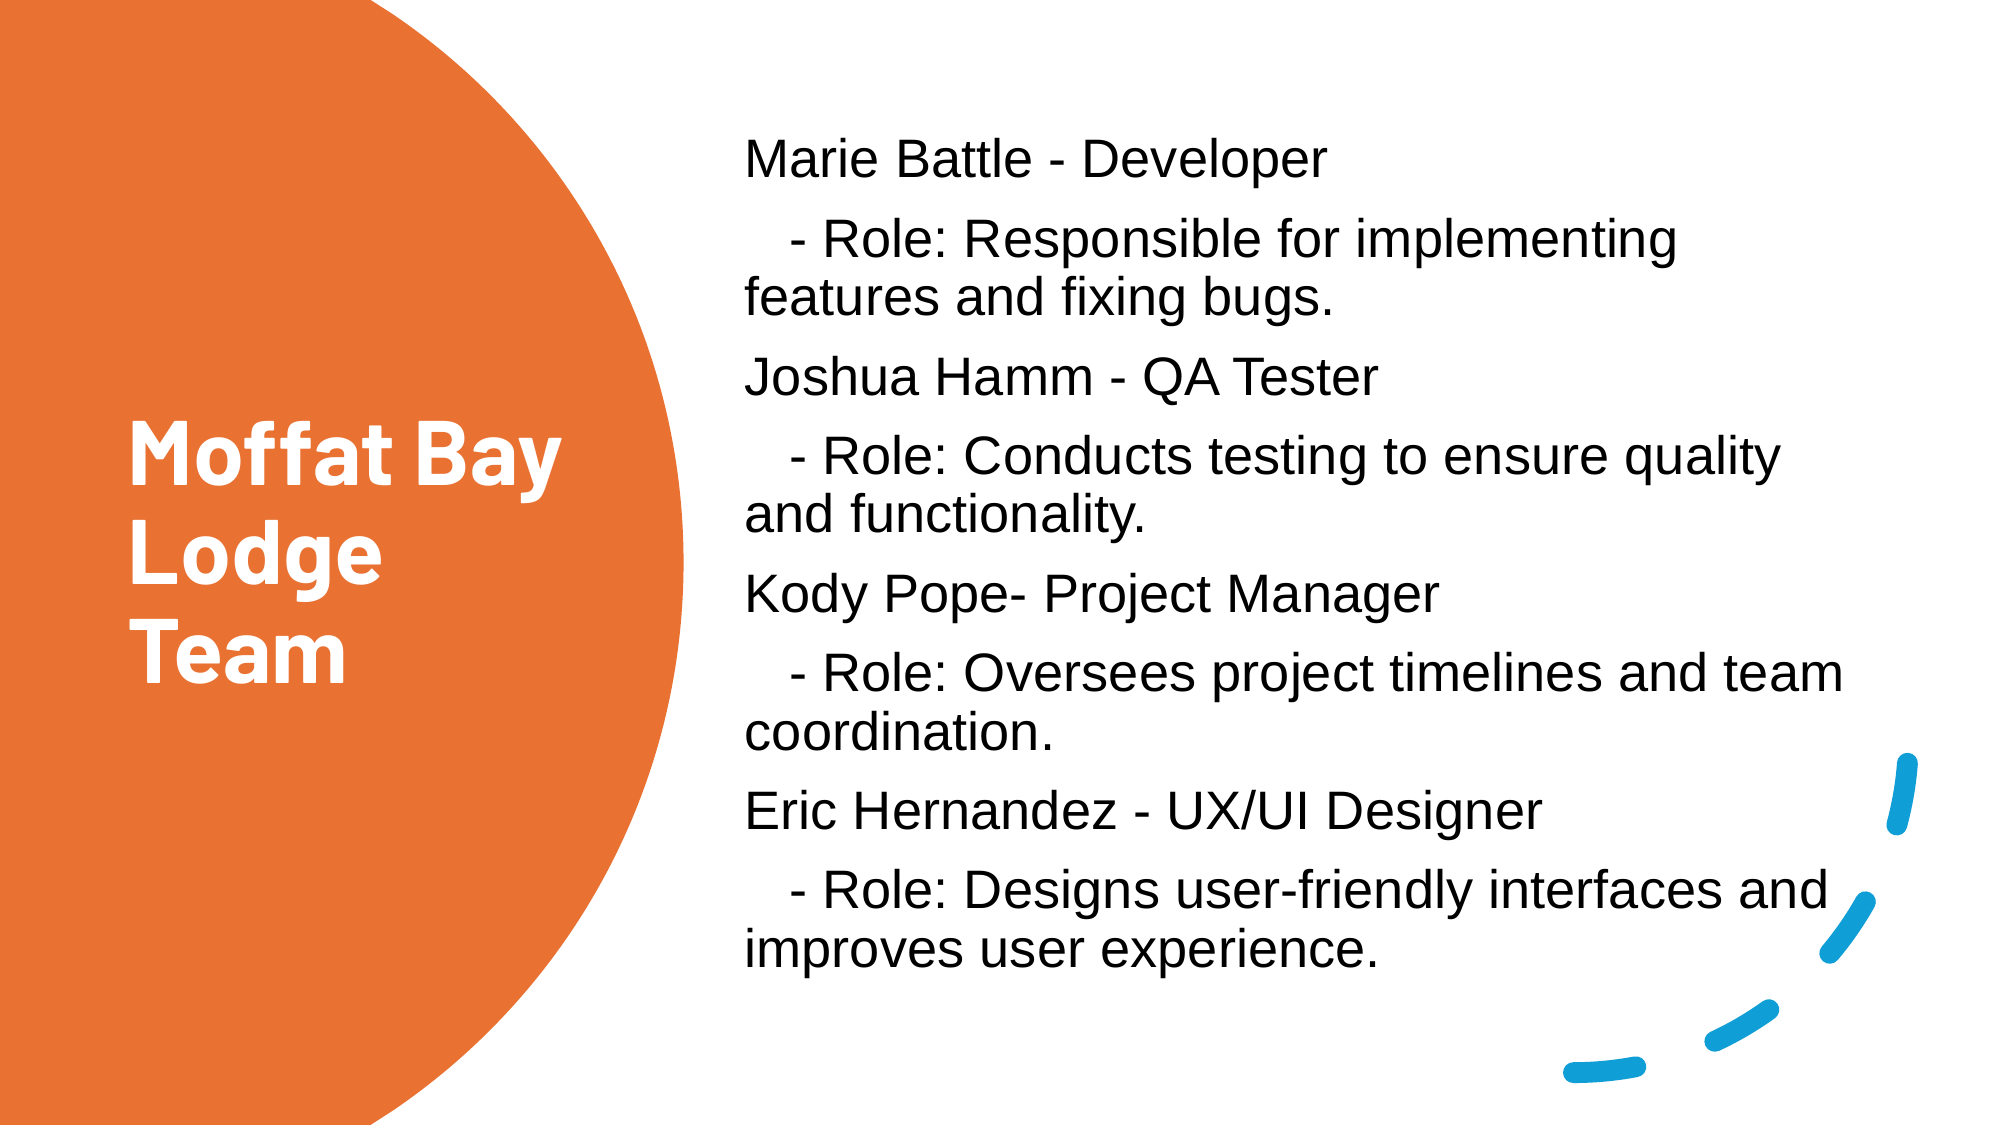

Marie Battle - Developer
   - Role: Responsible for implementing features and fixing bugs.
Joshua Hamm - QA Tester
   - Role: Conducts testing to ensure quality and functionality.
Kody Pope- Project Manager
   - Role: Oversees project timelines and team coordination.
Eric Hernandez - UX/UI Designer
   - Role: Designs user-friendly interfaces and improves user experience.
# Moffat Bay Lodge Team